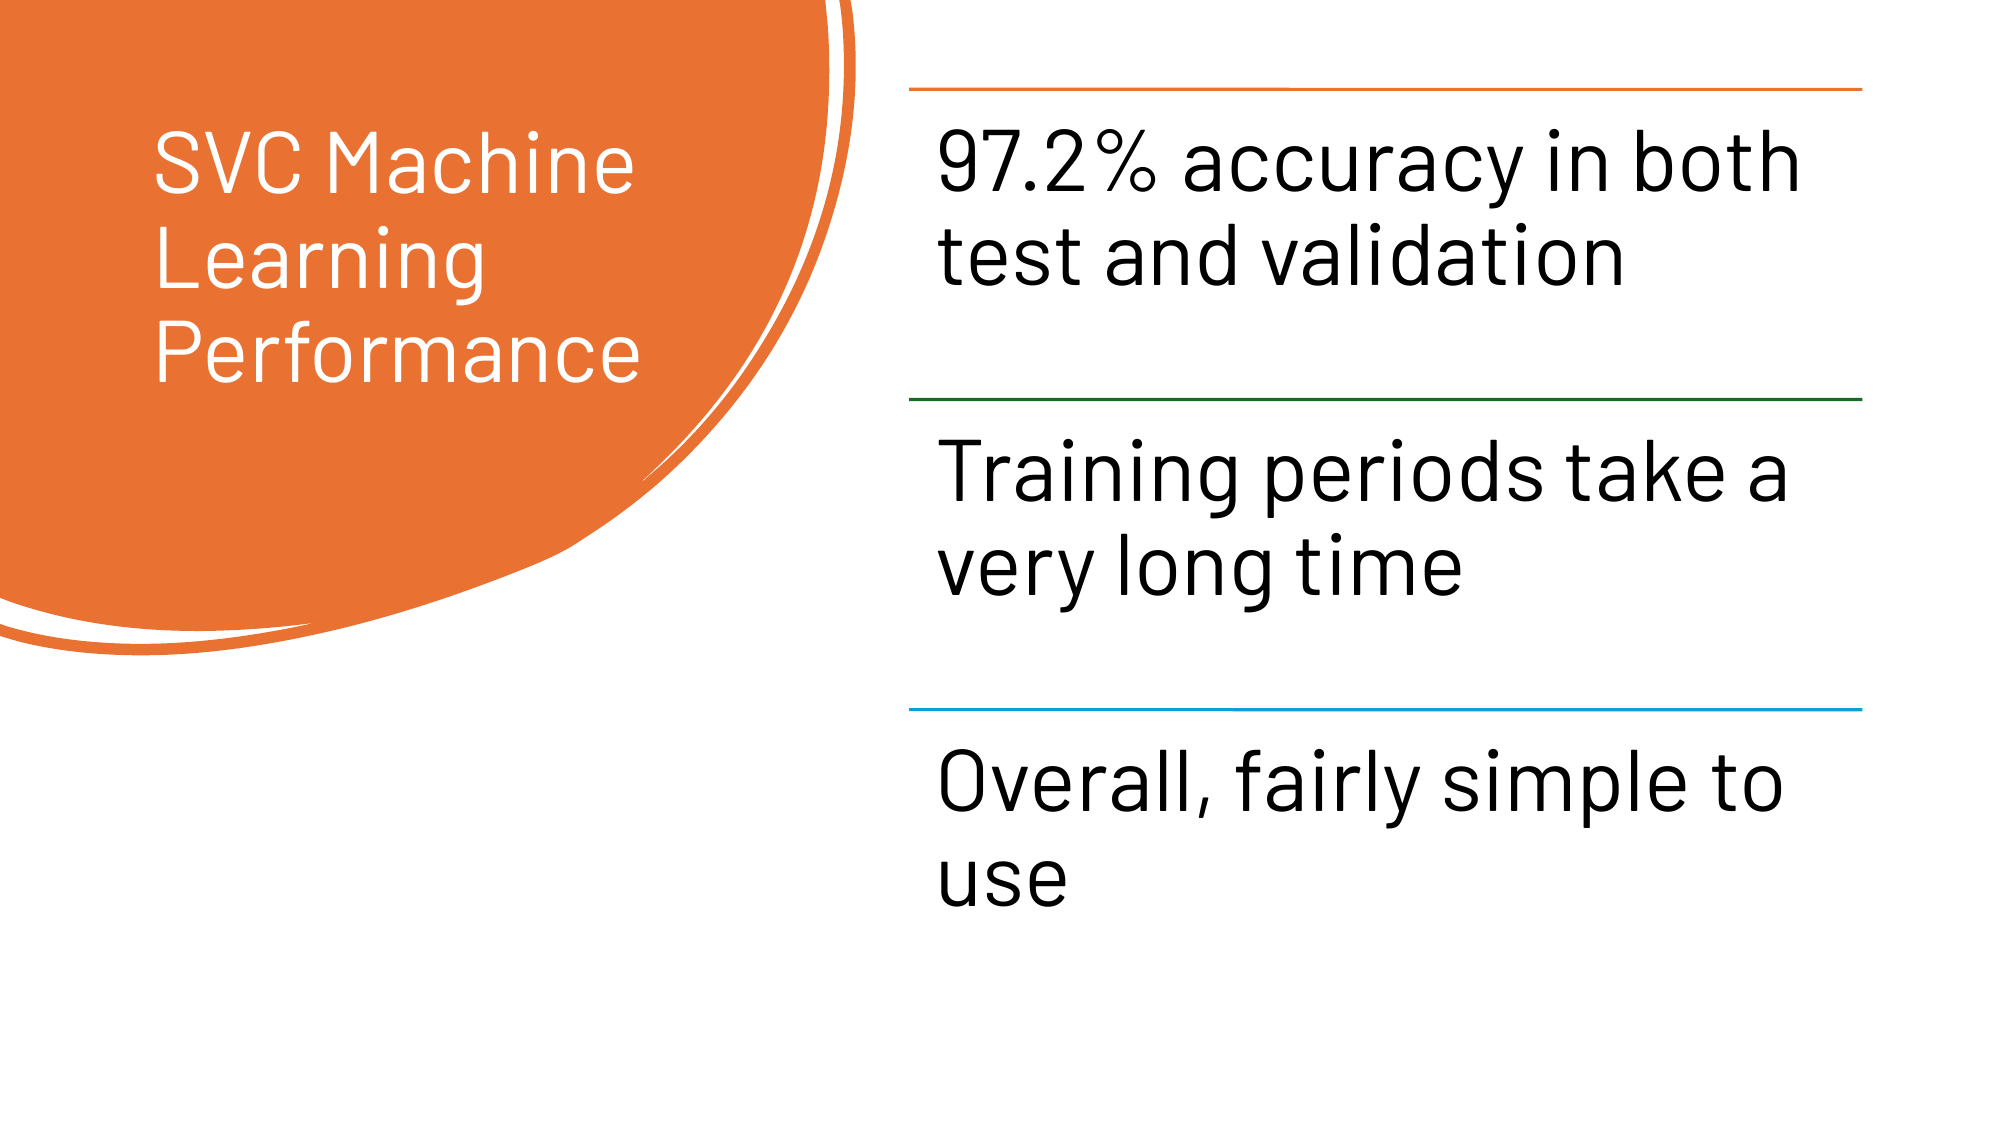

97.2% accuracy in both test and validation
Training periods take a very long time
Overall, fairly simple to use
# SVC Machine Learning Performance